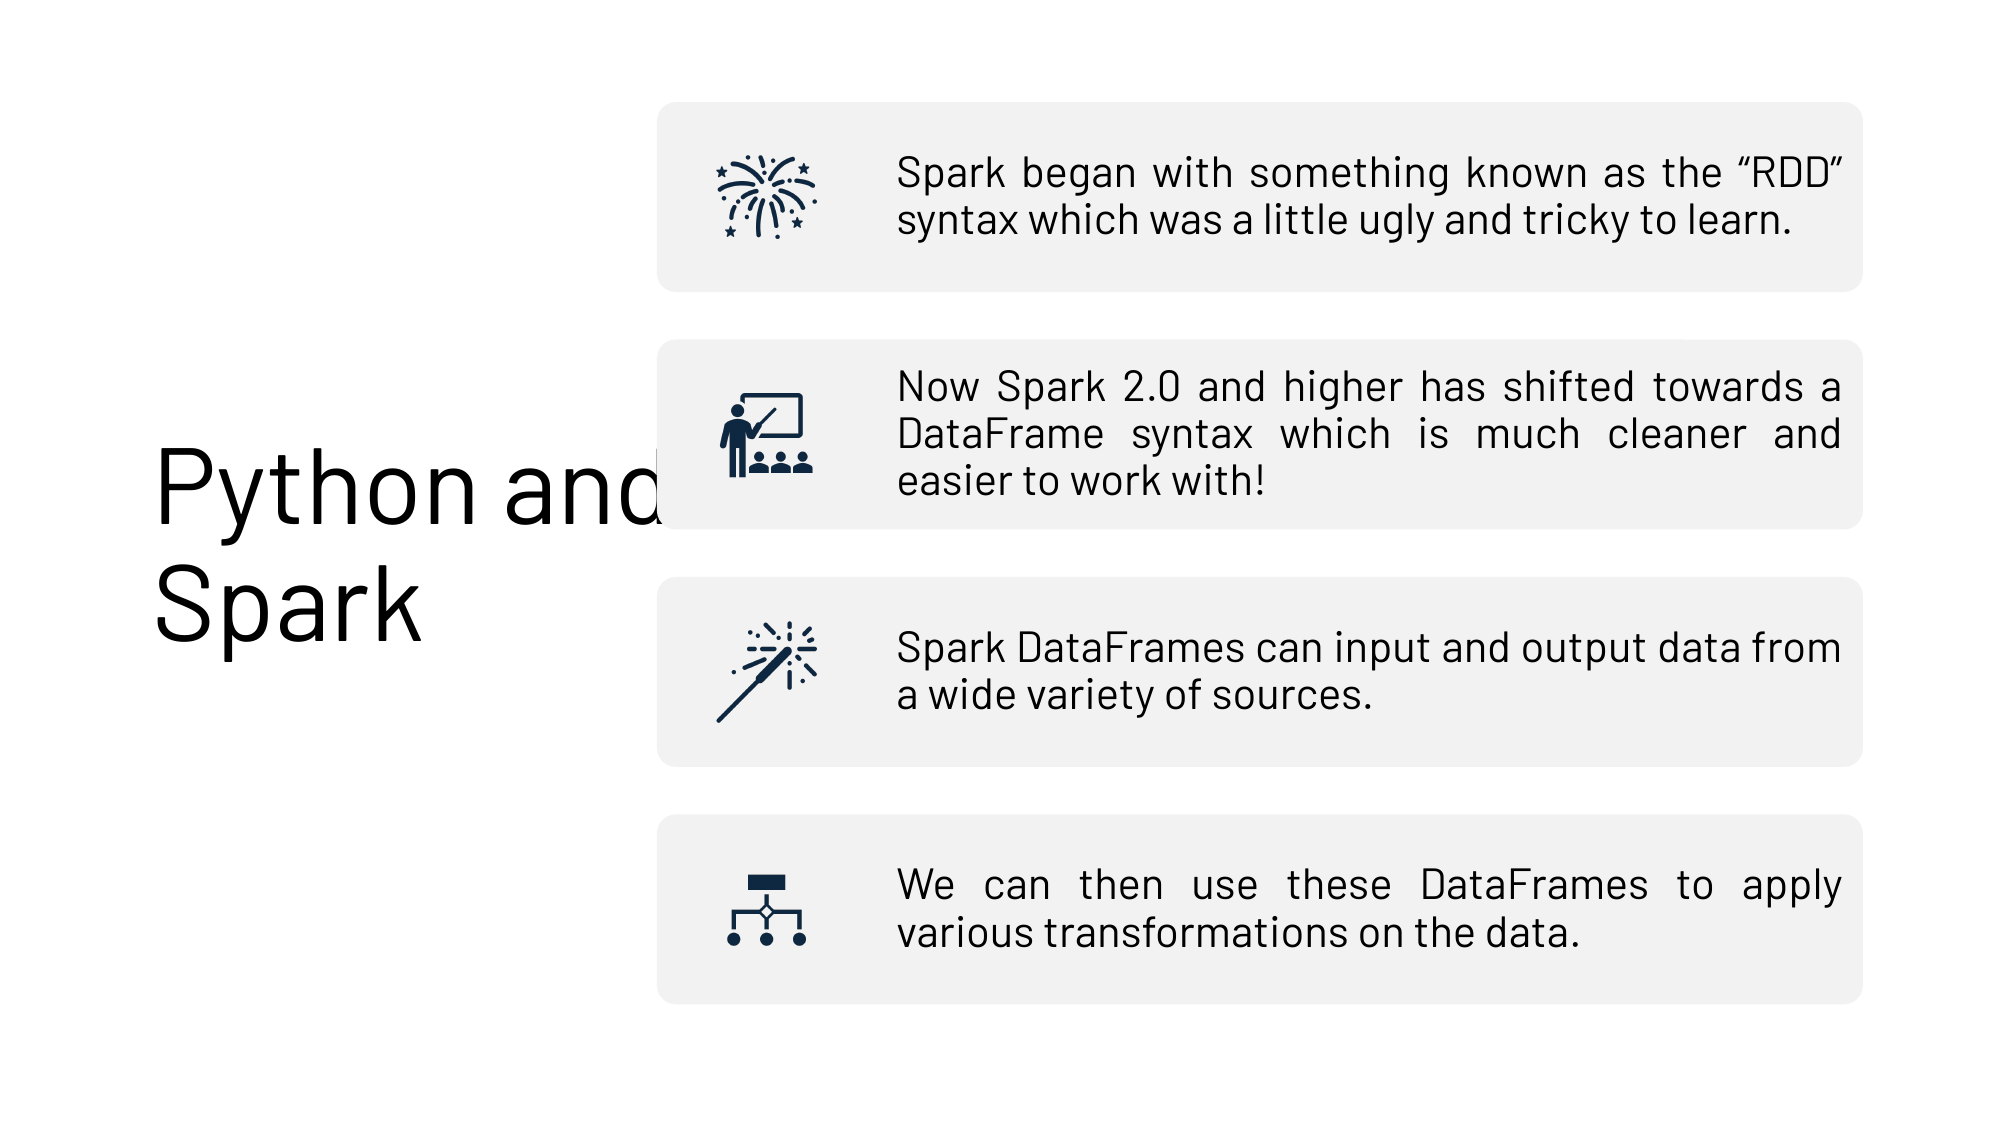

# Python and Spark
Spark began with something known as the “RDD” syntax which was a little ugly and tricky to learn.
Now Spark 2.0 and higher has shifted towards a DataFrame syntax which is much cleaner and easier to work with!
Spark DataFrames can input and output data from a wide variety of sources.
We can then use these DataFrames to apply various transformations on the data.